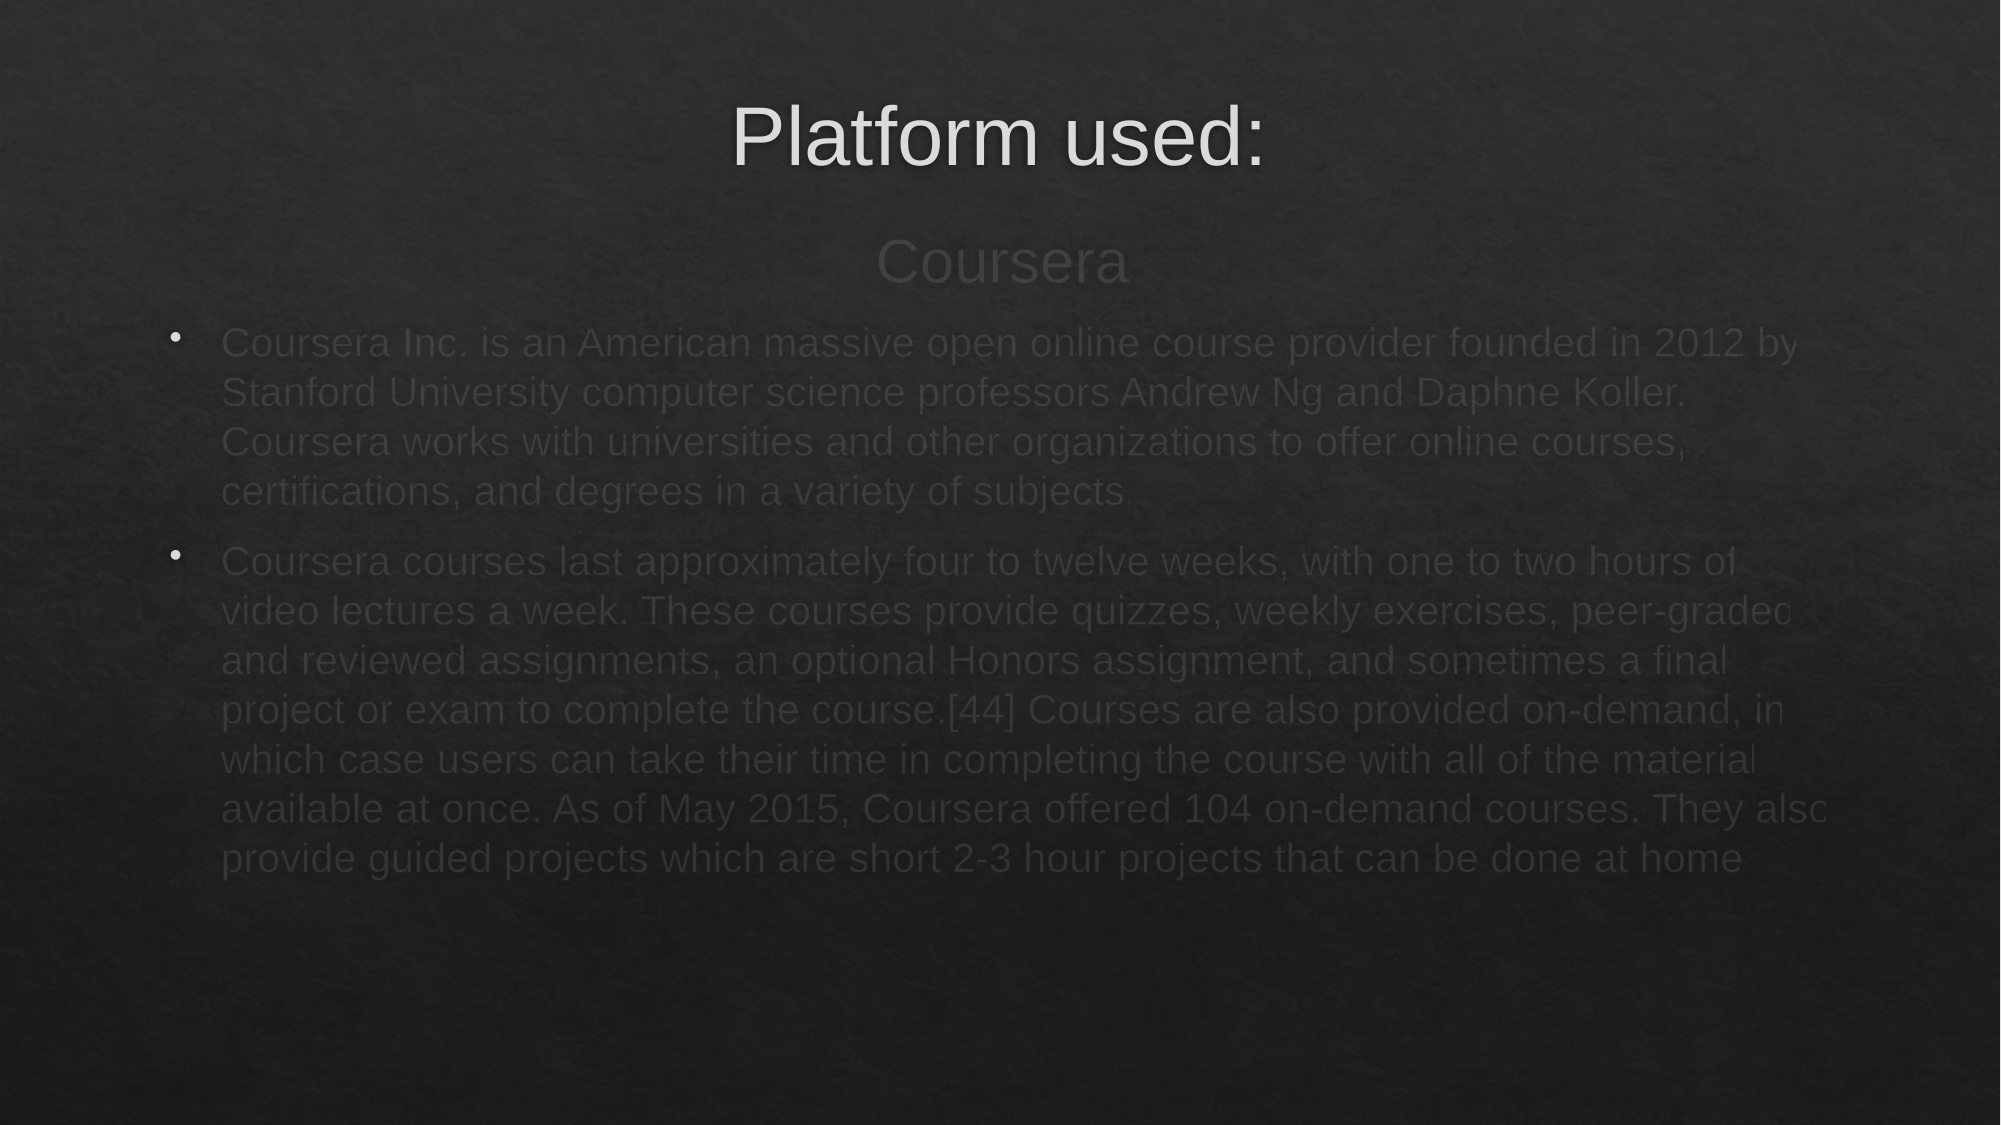

# Platform used:
Coursera
Coursera Inc. is an American massive open online course provider founded in 2012 by Stanford University computer science professors Andrew Ng and Daphne Koller. Coursera works with universities and other organizations to offer online courses, certifications, and degrees in a variety of subjects.
Coursera courses last approximately four to twelve weeks, with one to two hours of video lectures a week. These courses provide quizzes, weekly exercises, peer-graded and reviewed assignments, an optional Honors assignment, and sometimes a final project or exam to complete the course.[44] Courses are also provided on-demand, in which case users can take their time in completing the course with all of the material available at once. As of May 2015, Coursera offered 104 on-demand courses. They also provide guided projects which are short 2-3 hour projects that can be done at home.